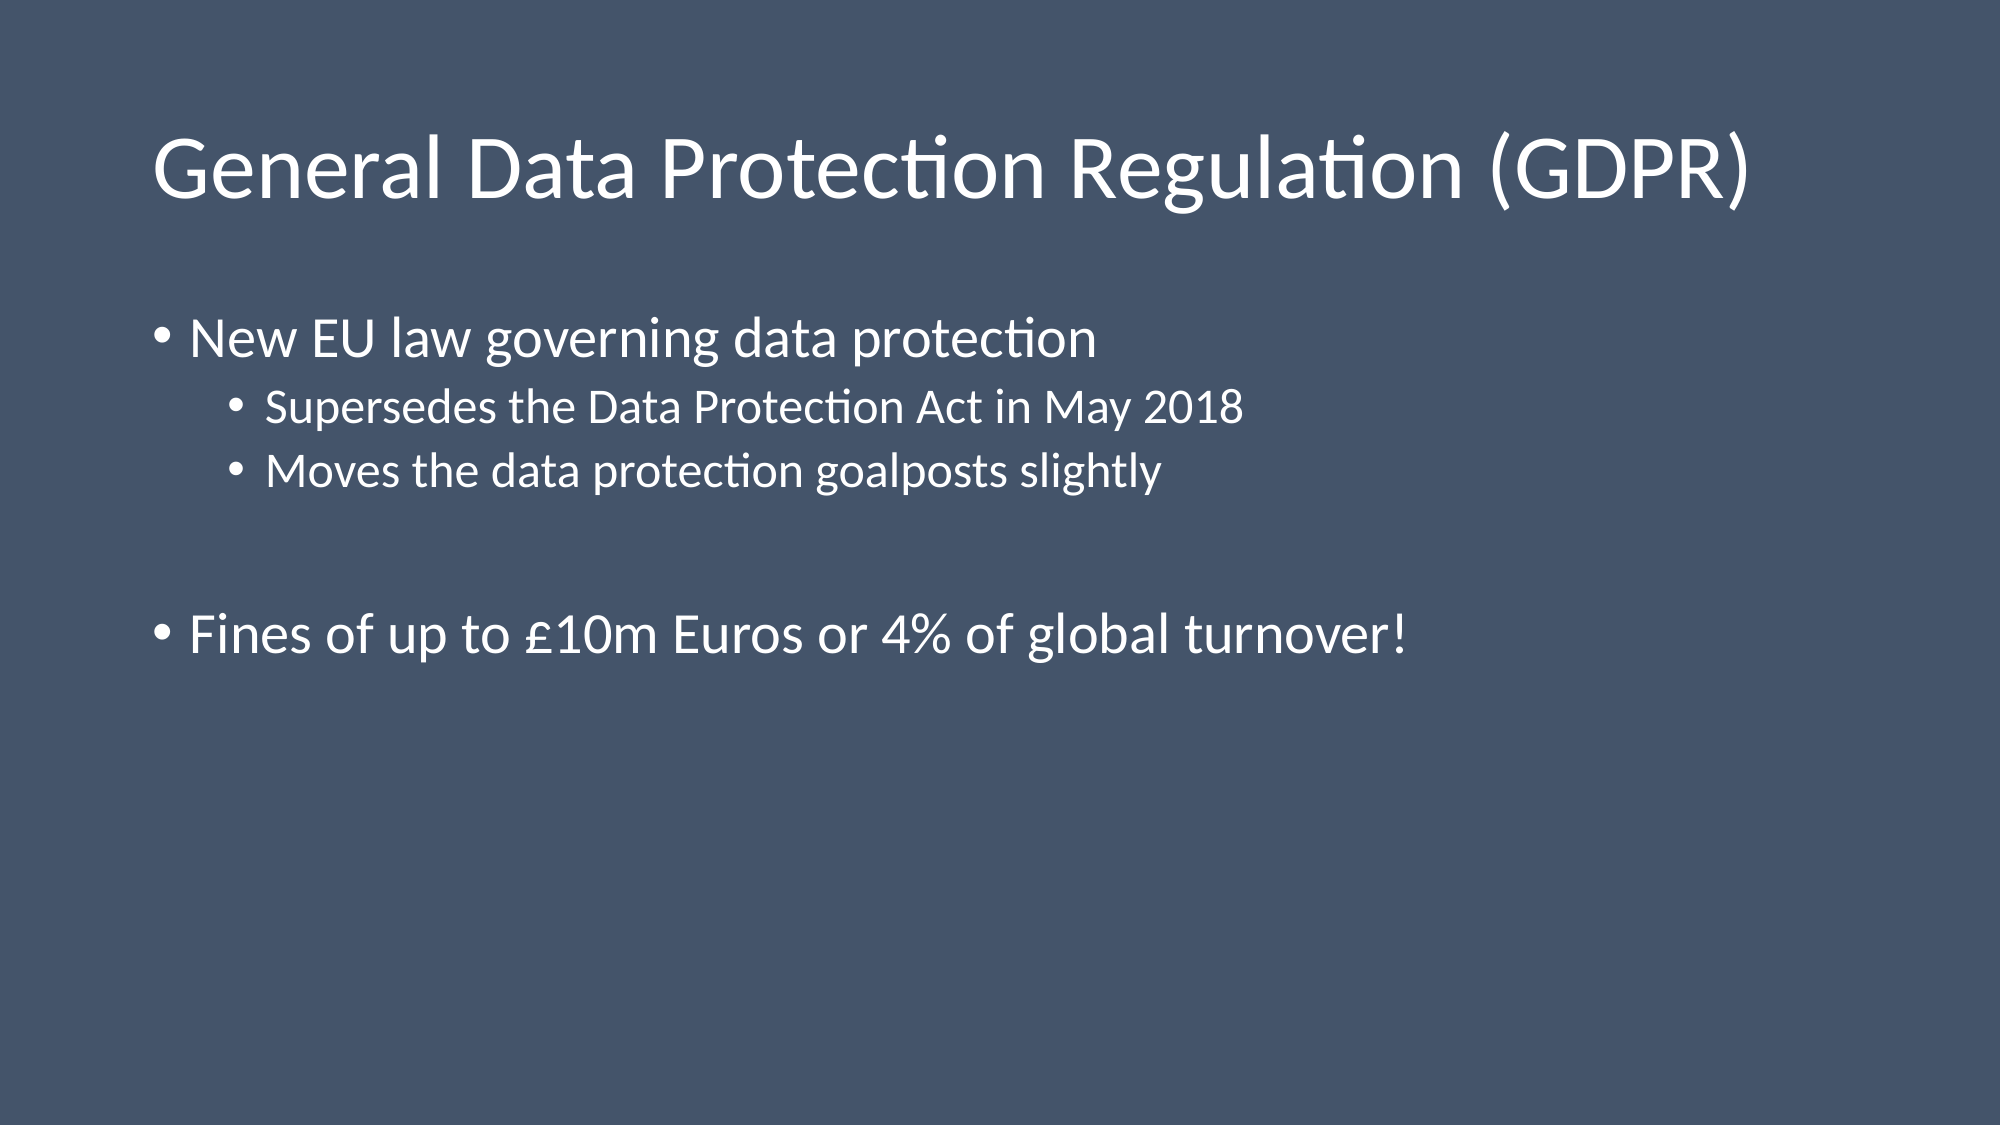

# General Data Protection Regulation (GDPR)
New EU law governing data protection
Supersedes the Data Protection Act in May 2018
Moves the data protection goalposts slightly

Fines of up to £10m Euros or 4% of global turnover!